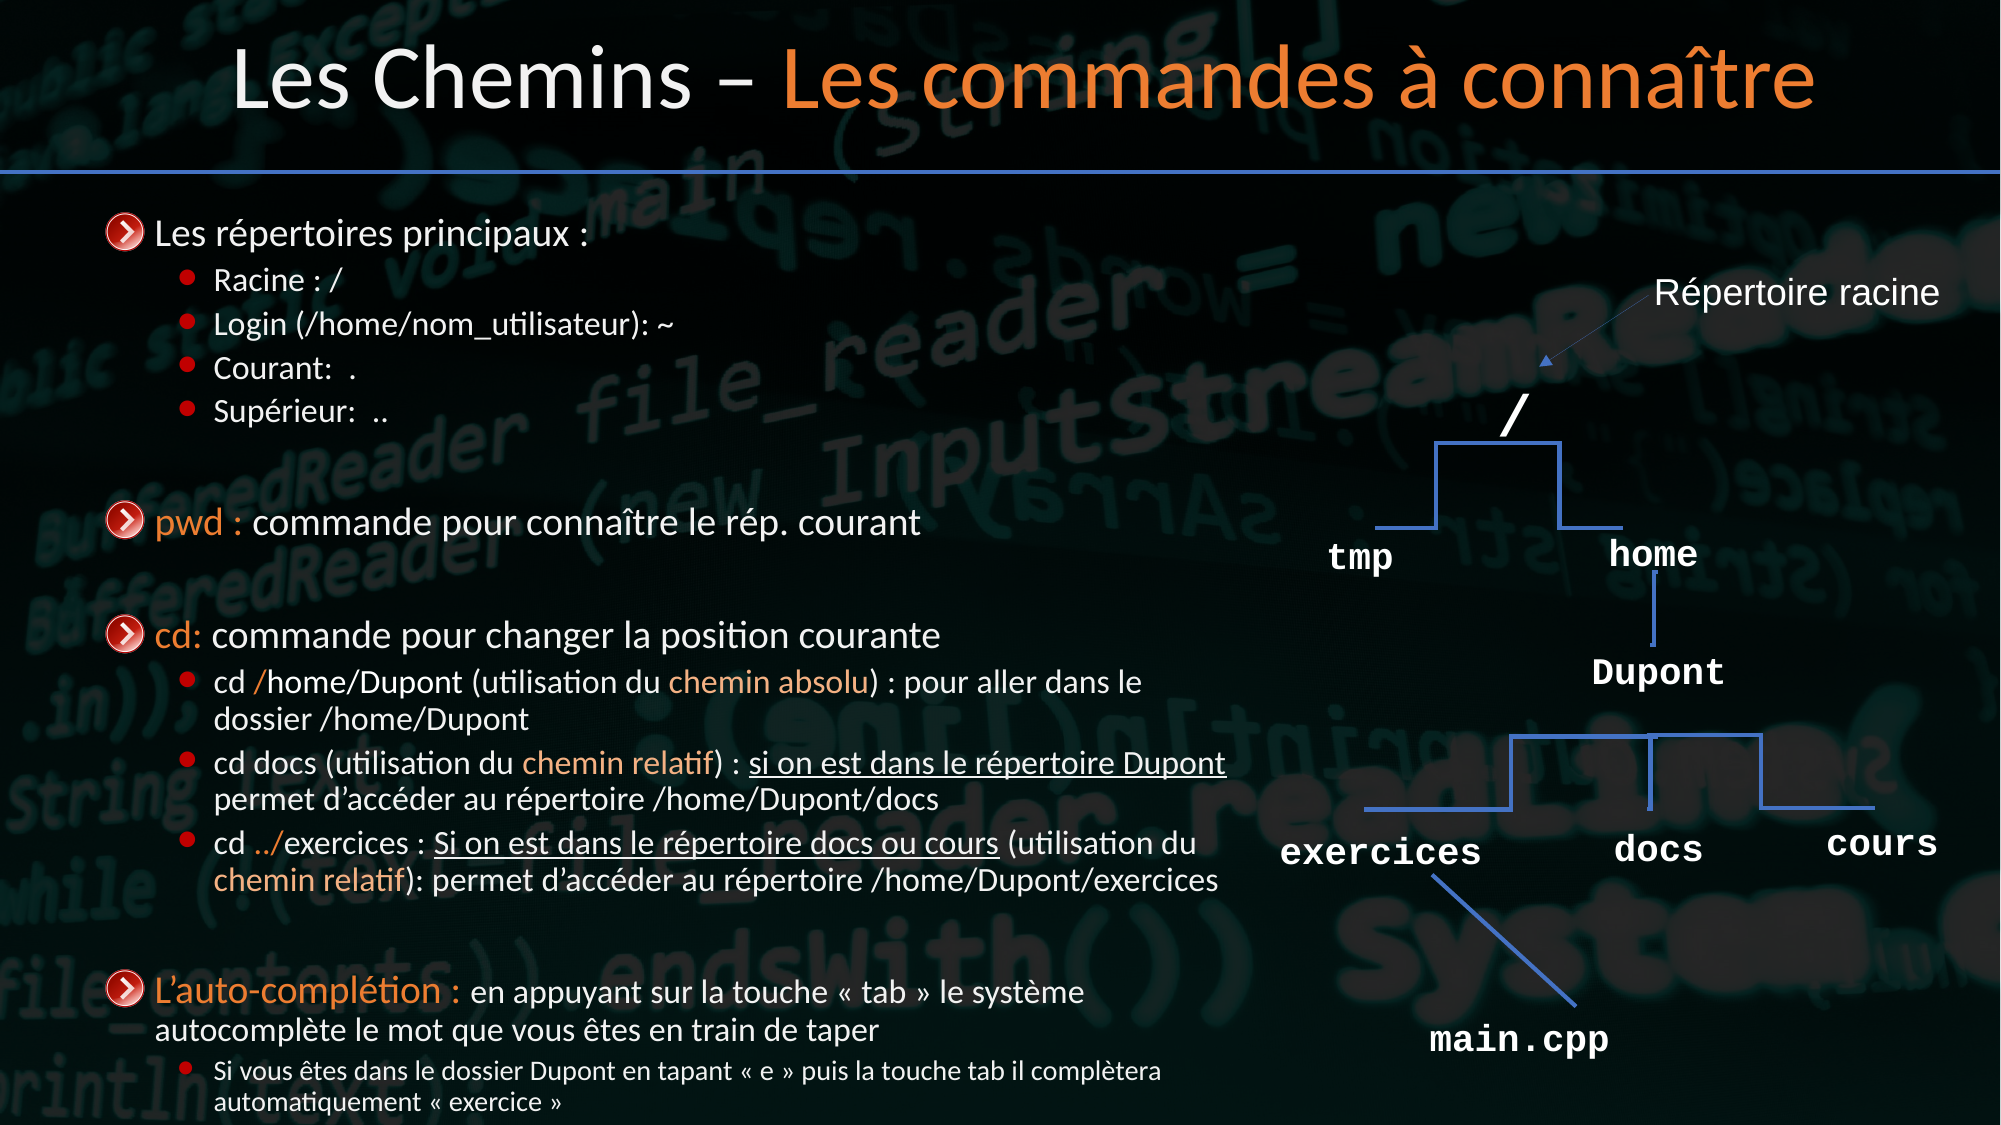

# Les Chemins – Les commandes à connaître
Les répertoires principaux :
Racine : /
Login (/home/nom_utilisateur): ~
Courant:  .
Supérieur:  ..

pwd : commande pour connaître le rép. courant

cd: commande pour changer la position courante
cd /home/Dupont (utilisation du chemin absolu) : pour aller dans le dossier /home/Dupont
cd docs (utilisation du chemin relatif) : si on est dans le répertoire Dupont permet d’accéder au répertoire /home/Dupont/docs
cd ../exercices : Si on est dans le répertoire docs ou cours (utilisation du chemin relatif): permet d’accéder au répertoire /home/Dupont/exercices

L’auto-complétion : en appuyant sur la touche « tab » le système autocomplète le mot que vous êtes en train de taper
Si vous êtes dans le dossier Dupont en tapant « e » puis la touche tab il complètera automatiquement « exercice »

Répertoire racine

/

home
tmp

Dupont

cours
docs
exercices

main.cpp